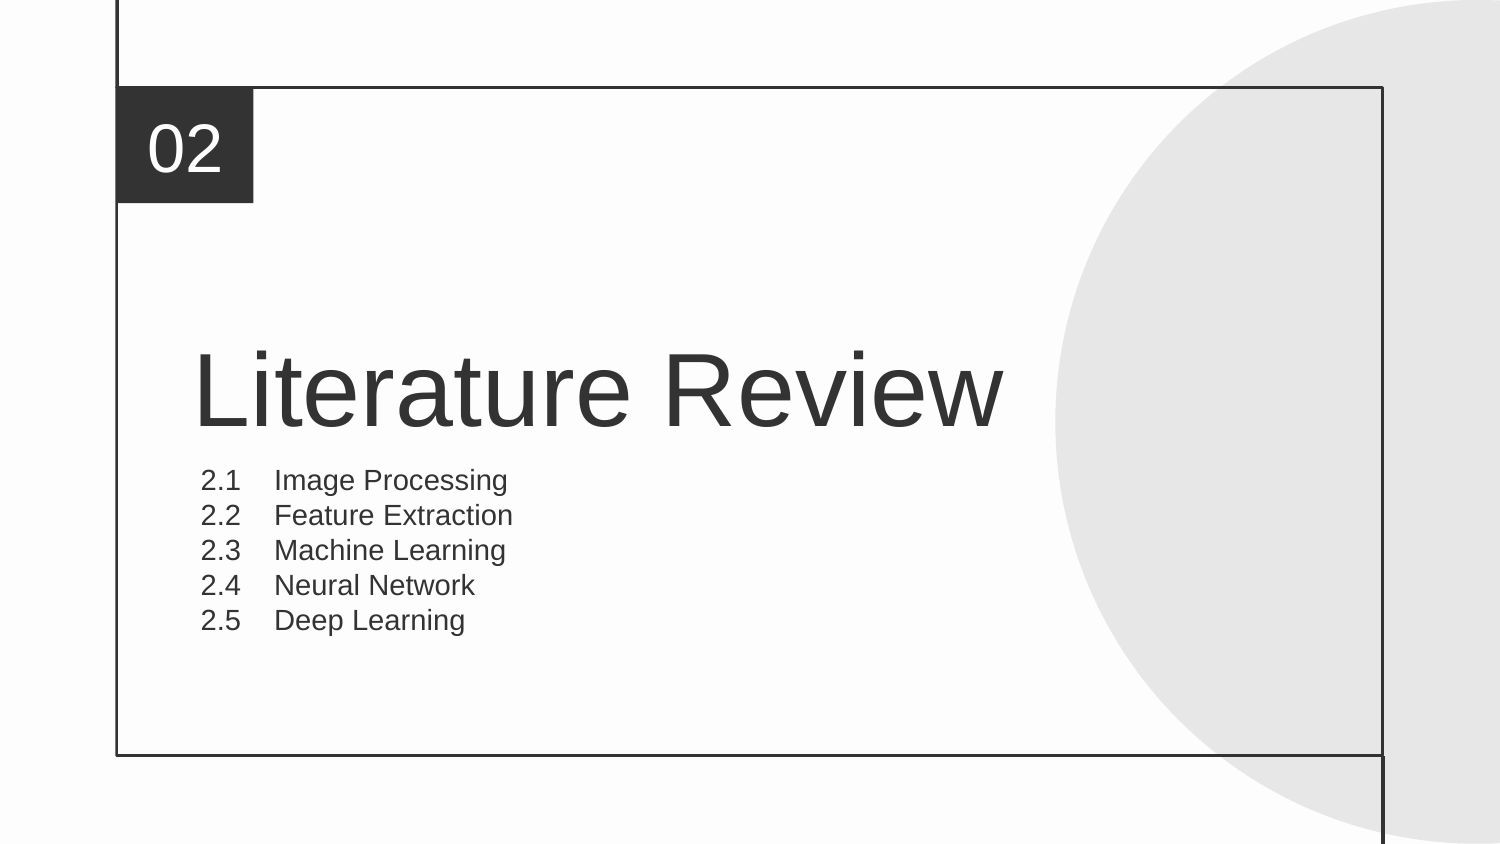

02
# Literature Review
2.1    Image Processing
2.2    Feature Extraction
2.3    Machine Learning
2.4    Neural Network
2.5    Deep Learning